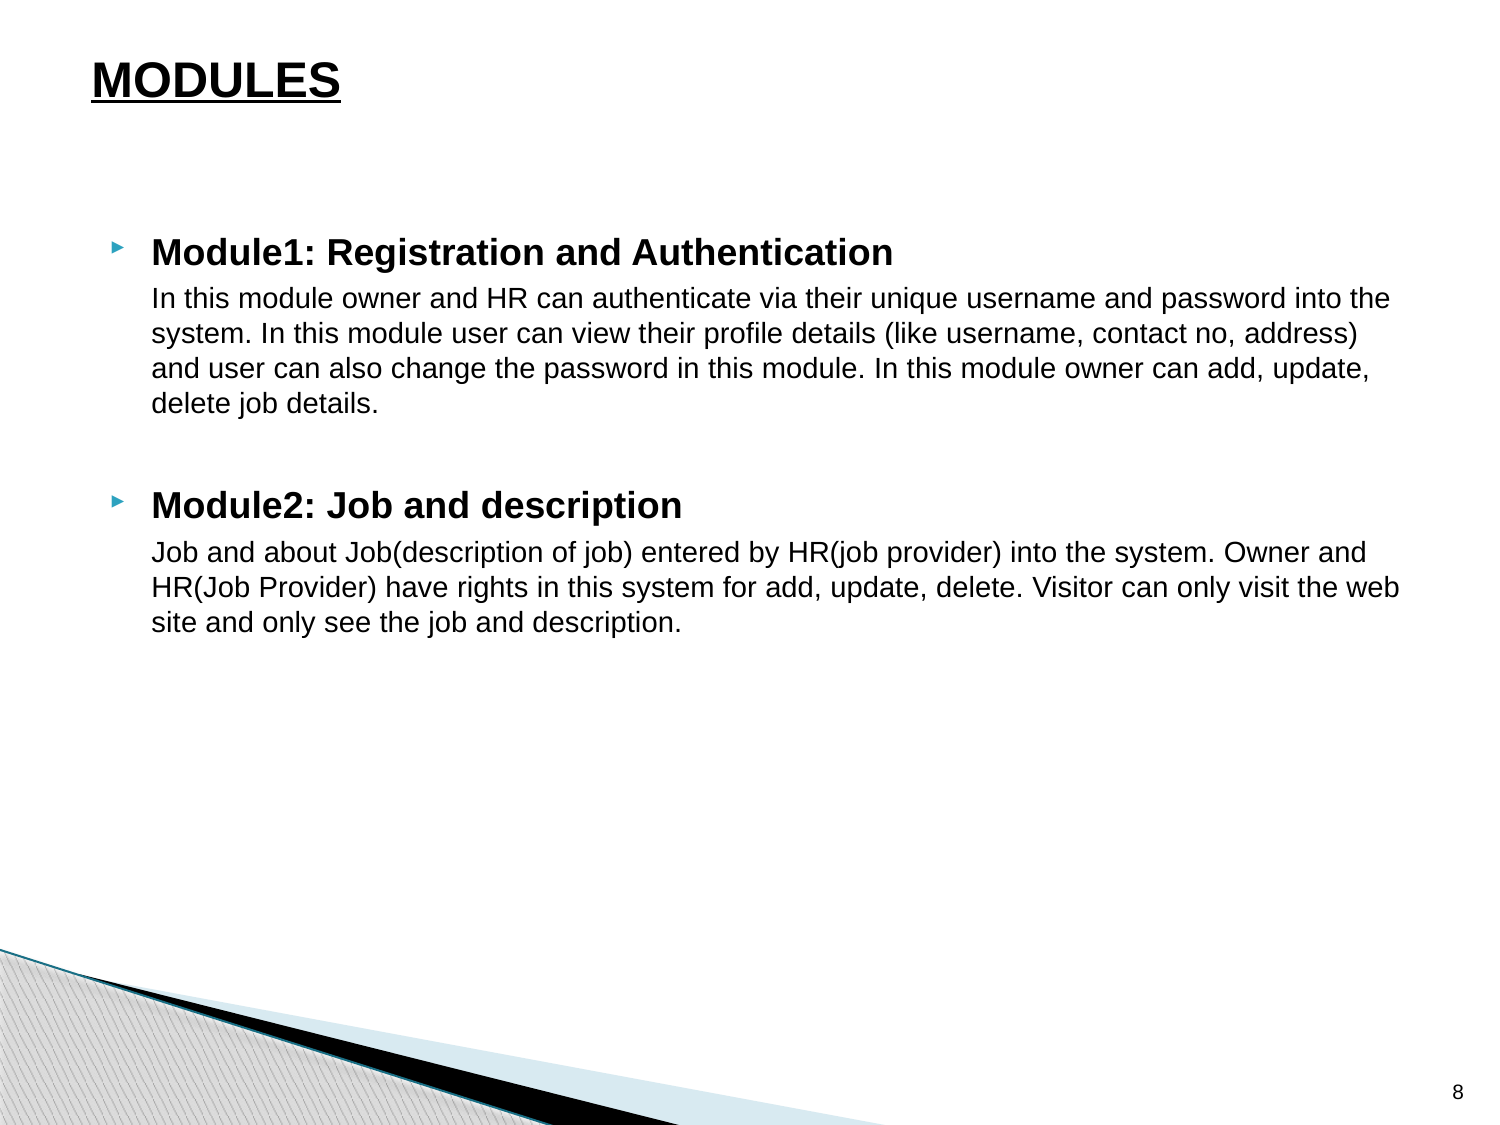

# MODULES

Module1: Registration and Authentication
In this module owner and HR can authenticate via their unique username and password into the system. In this module user can view their profile details (like username, contact no, address) and user can also change the password in this module. In this module owner can add, update, delete job details.

Module2: Job and description
Job and about Job(description of job) entered by HR(job provider) into the system. Owner and HR(Job Provider) have rights in this system for add, update, delete. Visitor can only visit the web site and only see the job and description.

8